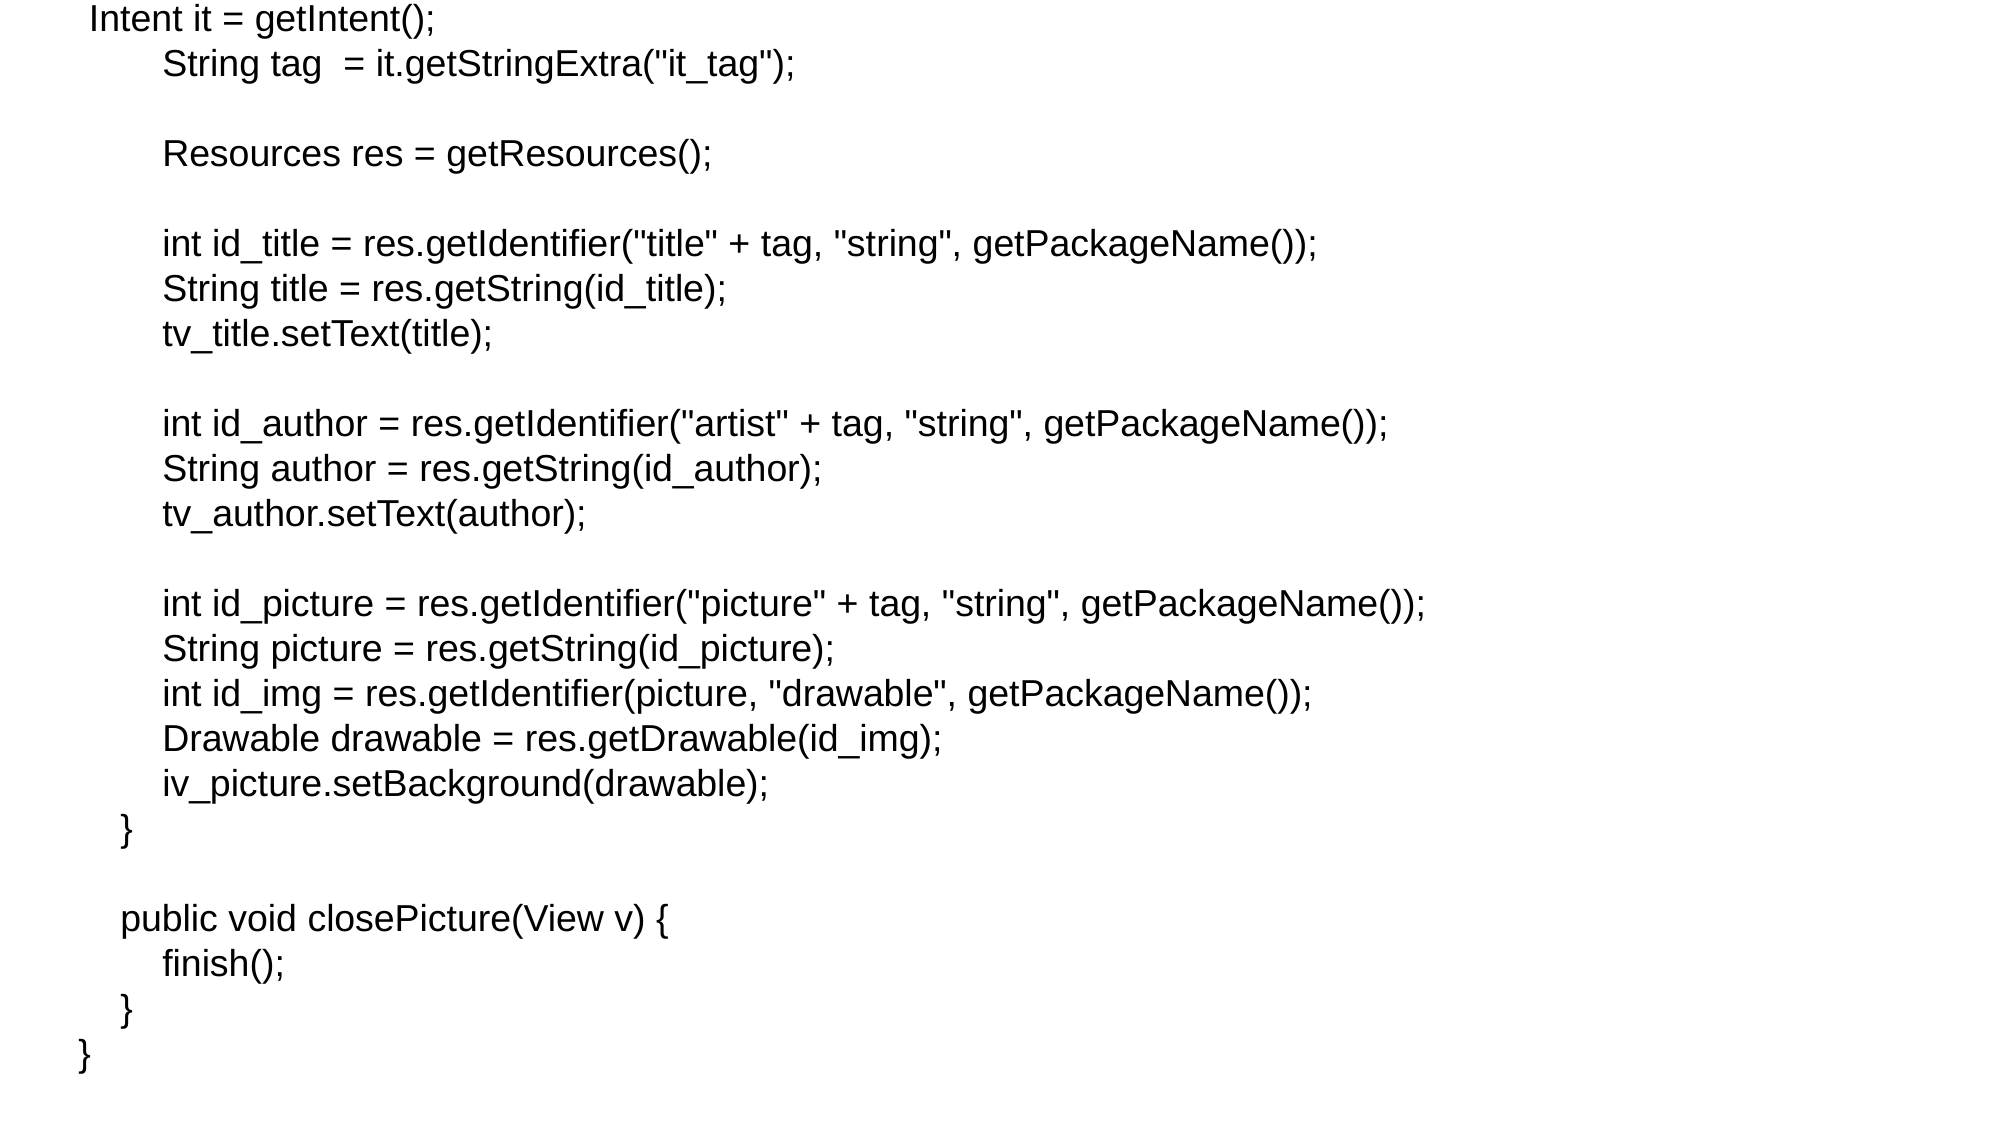

Intent it = getIntent();
        String tag  = it.getStringExtra("it_tag");

        Resources res = getResources();

        int id_title = res.getIdentifier("title" + tag, "string", getPackageName());
        String title = res.getString(id_title);
        tv_title.setText(title);

        int id_author = res.getIdentifier("artist" + tag, "string", getPackageName());
        String author = res.getString(id_author);
        tv_author.setText(author);

        int id_picture = res.getIdentifier("picture" + tag, "string", getPackageName());
        String picture = res.getString(id_picture);
        int id_img = res.getIdentifier(picture, "drawable", getPackageName());
        Drawable drawable = res.getDrawable(id_img);
        iv_picture.setBackground(drawable);
    }

    public void closePicture(View v) {
        finish();
    }
}